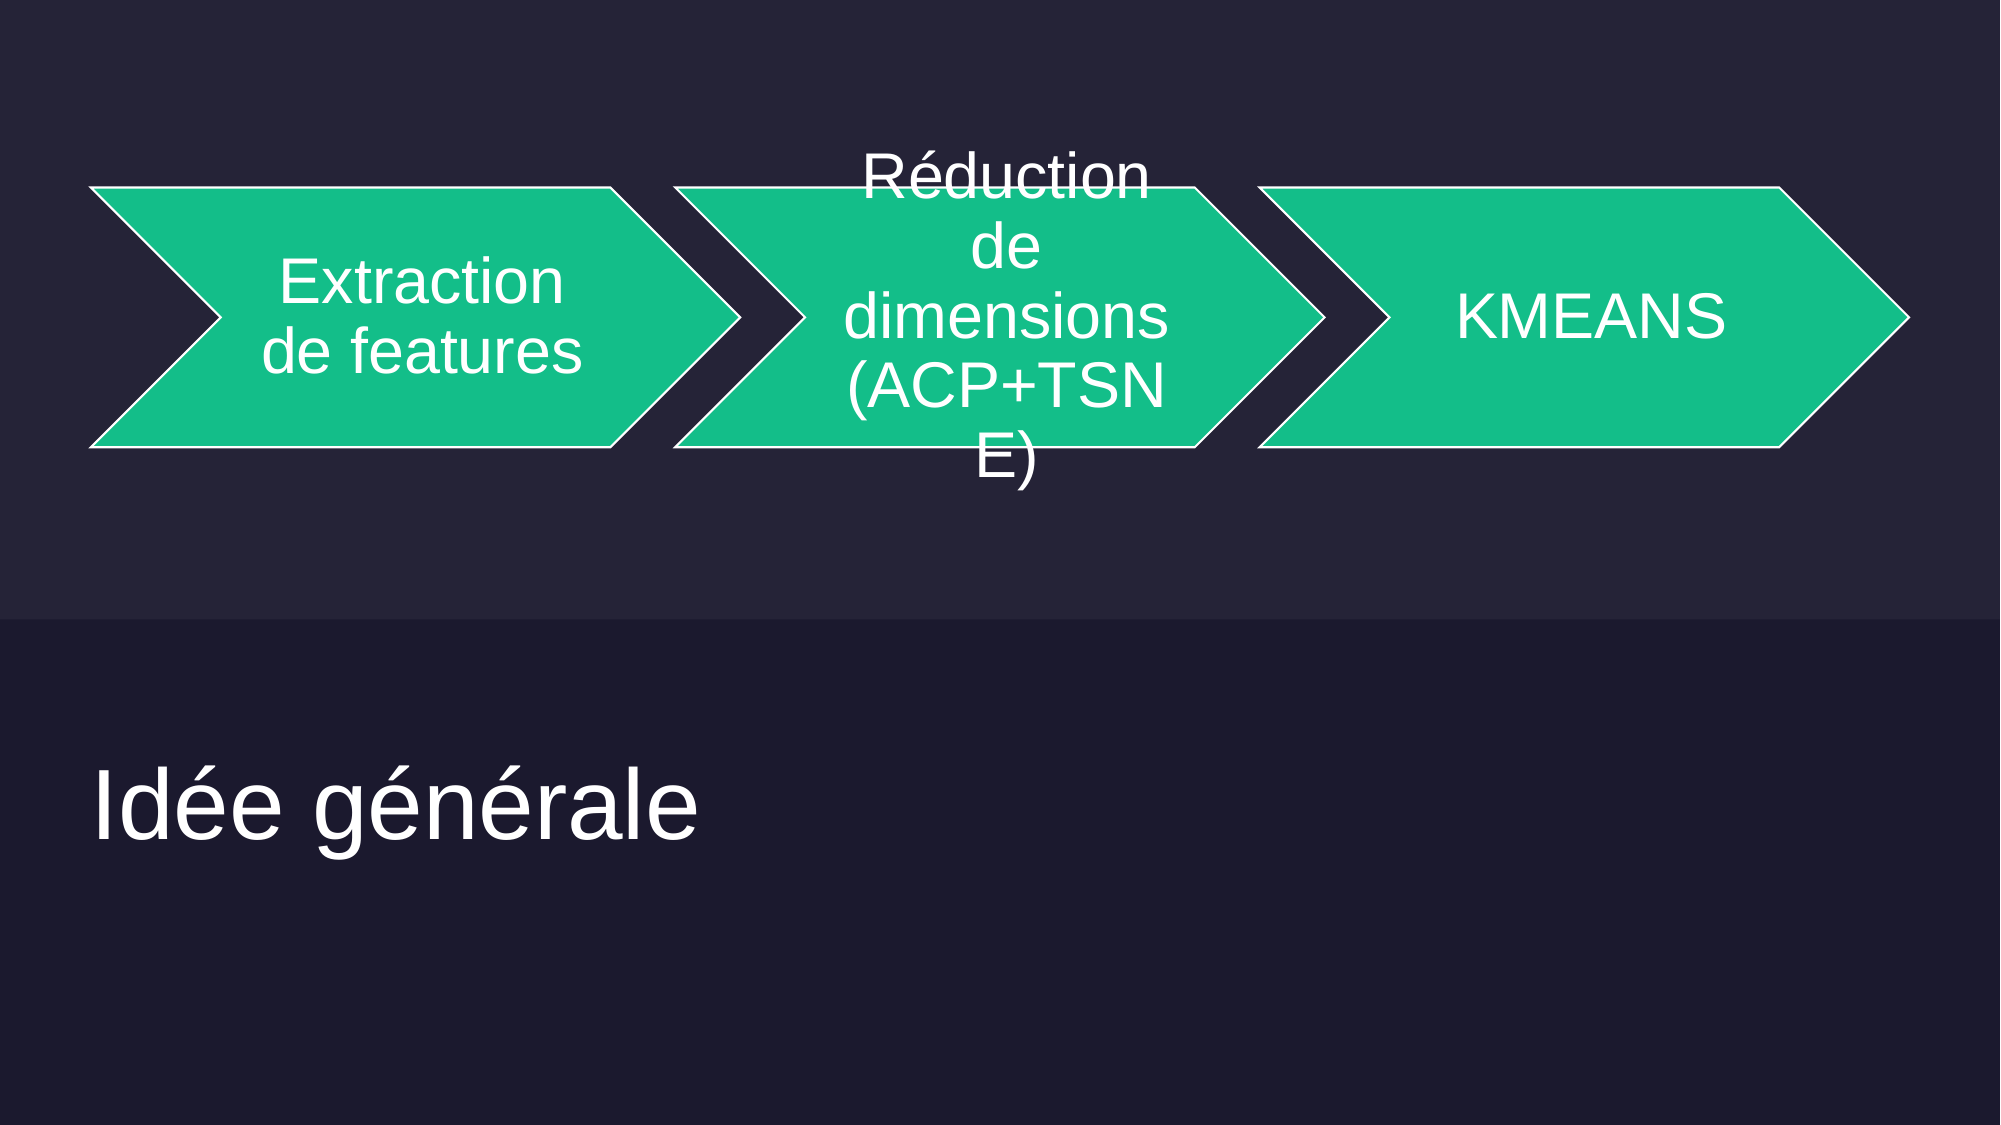

Extraction de features
Réduction de dimensions (ACP+TSNE)
KMEANS
# Idée générale